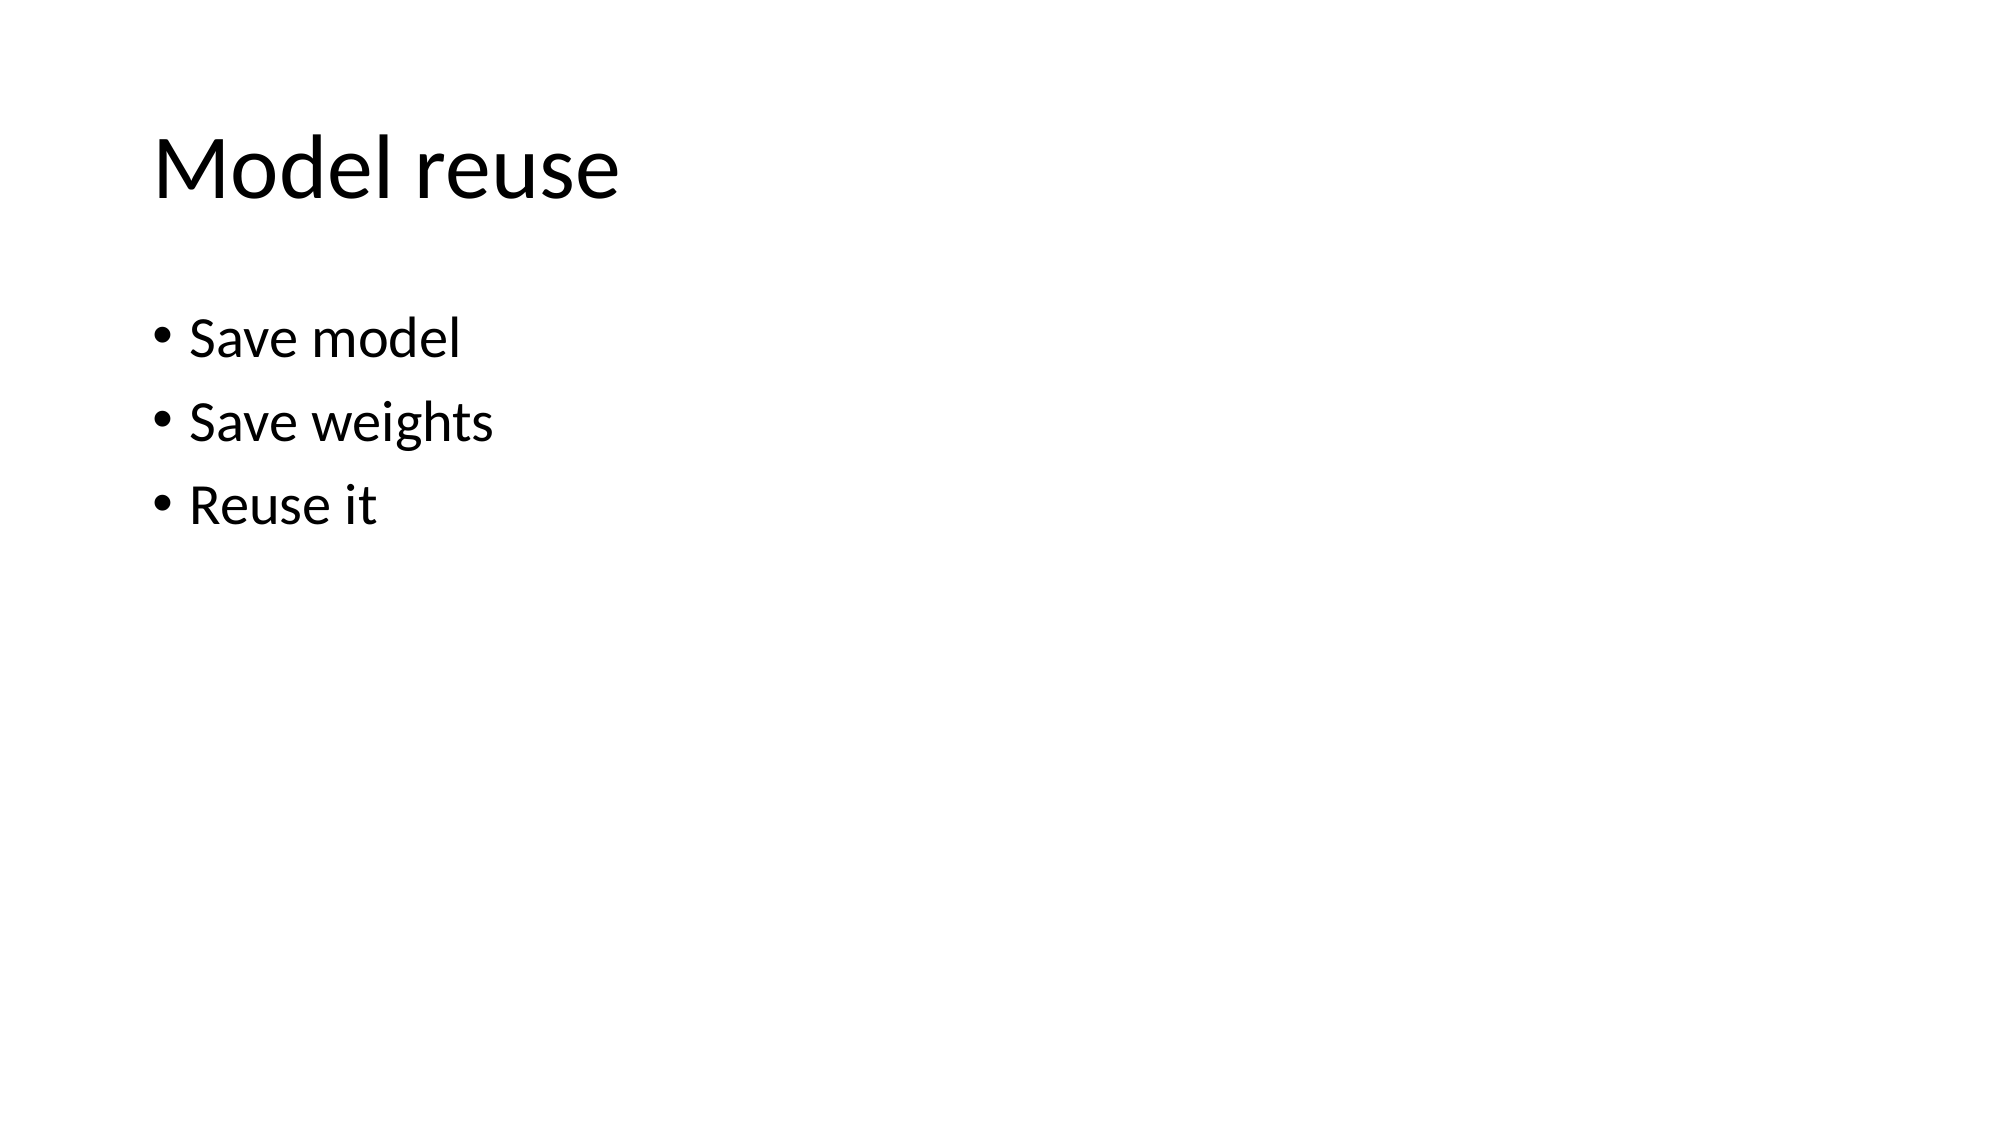

# Model reuse
Save model
Save weights
Reuse it